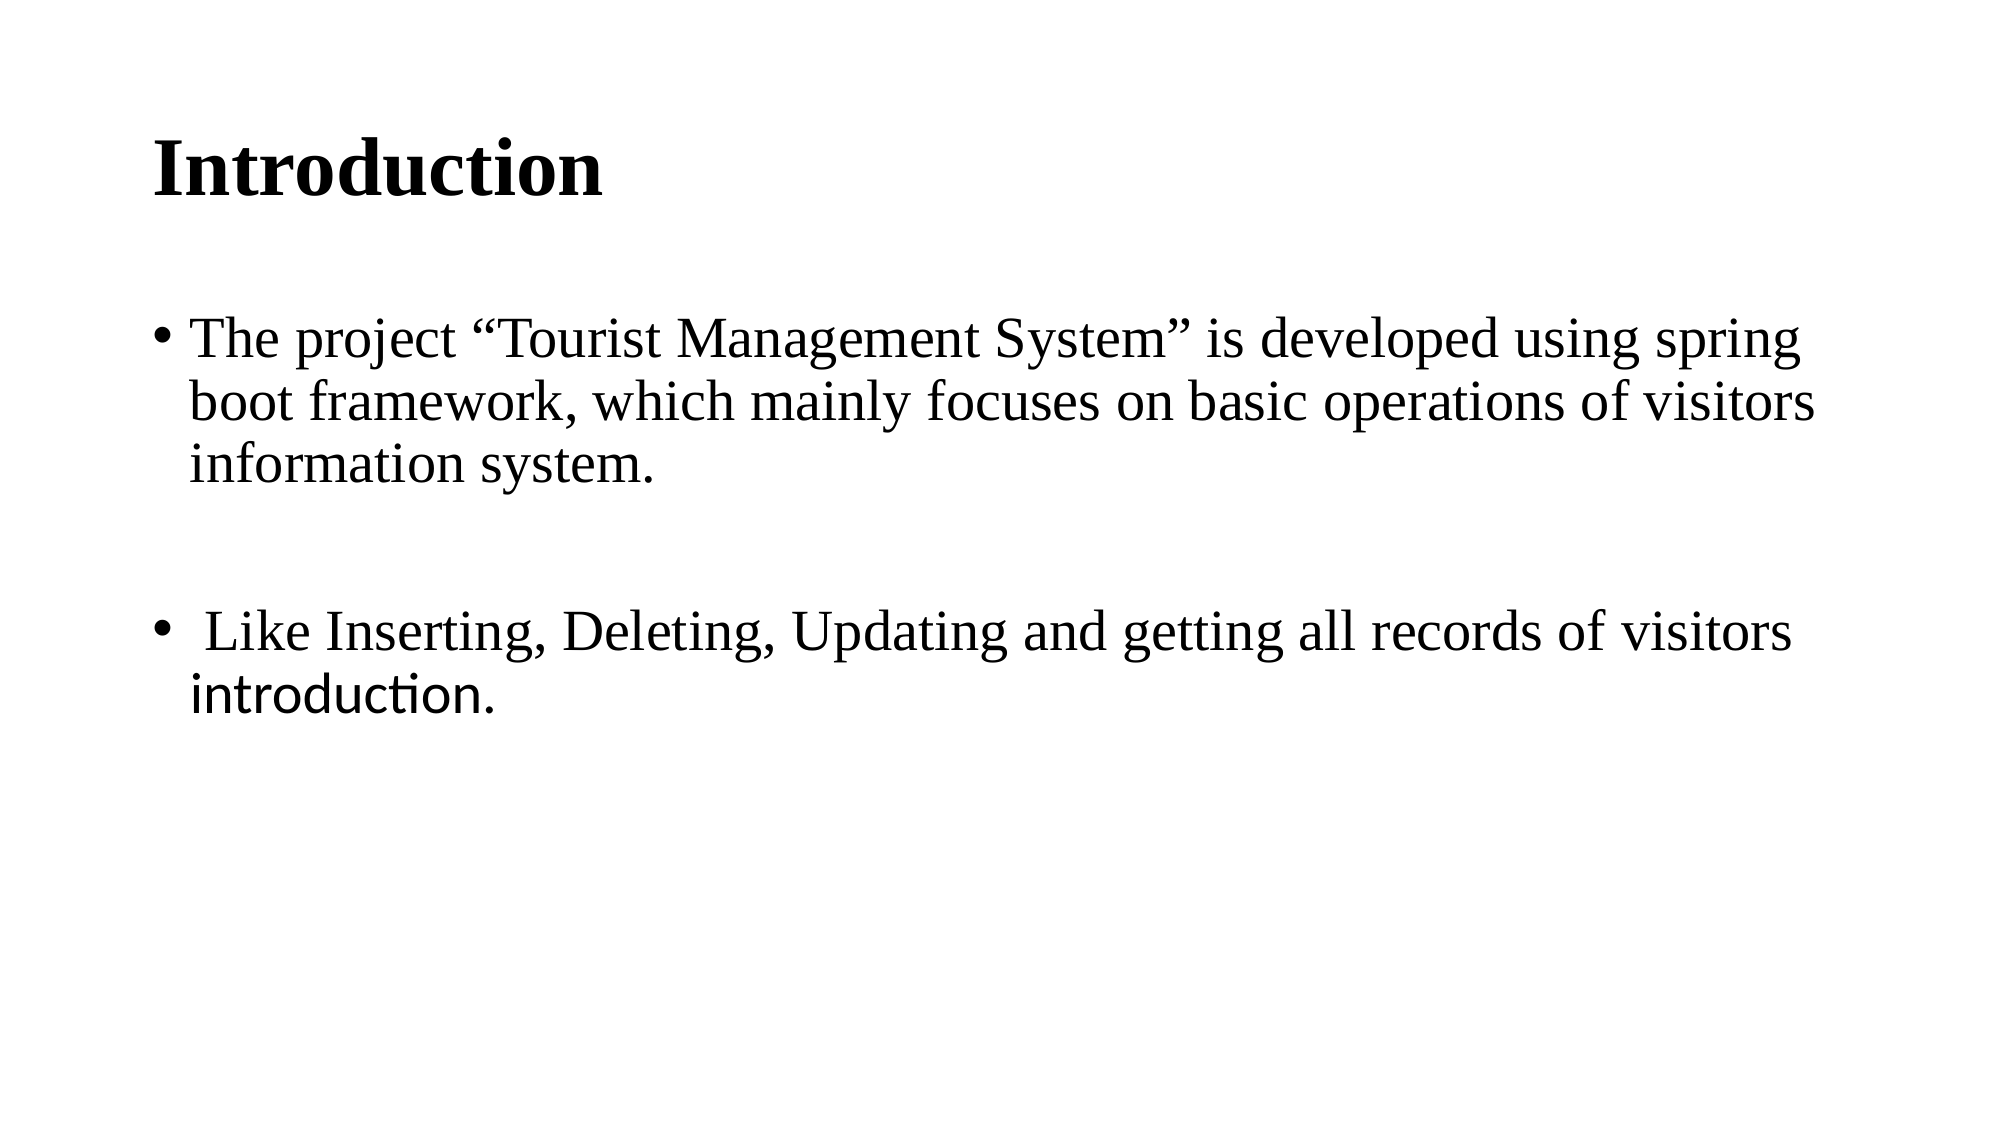

# Introduction
The project “Tourist Management System” is developed using spring boot framework, which mainly focuses on basic operations of visitors information system.

 Like Inserting, Deleting, Updating and getting all records of visitors introduction.